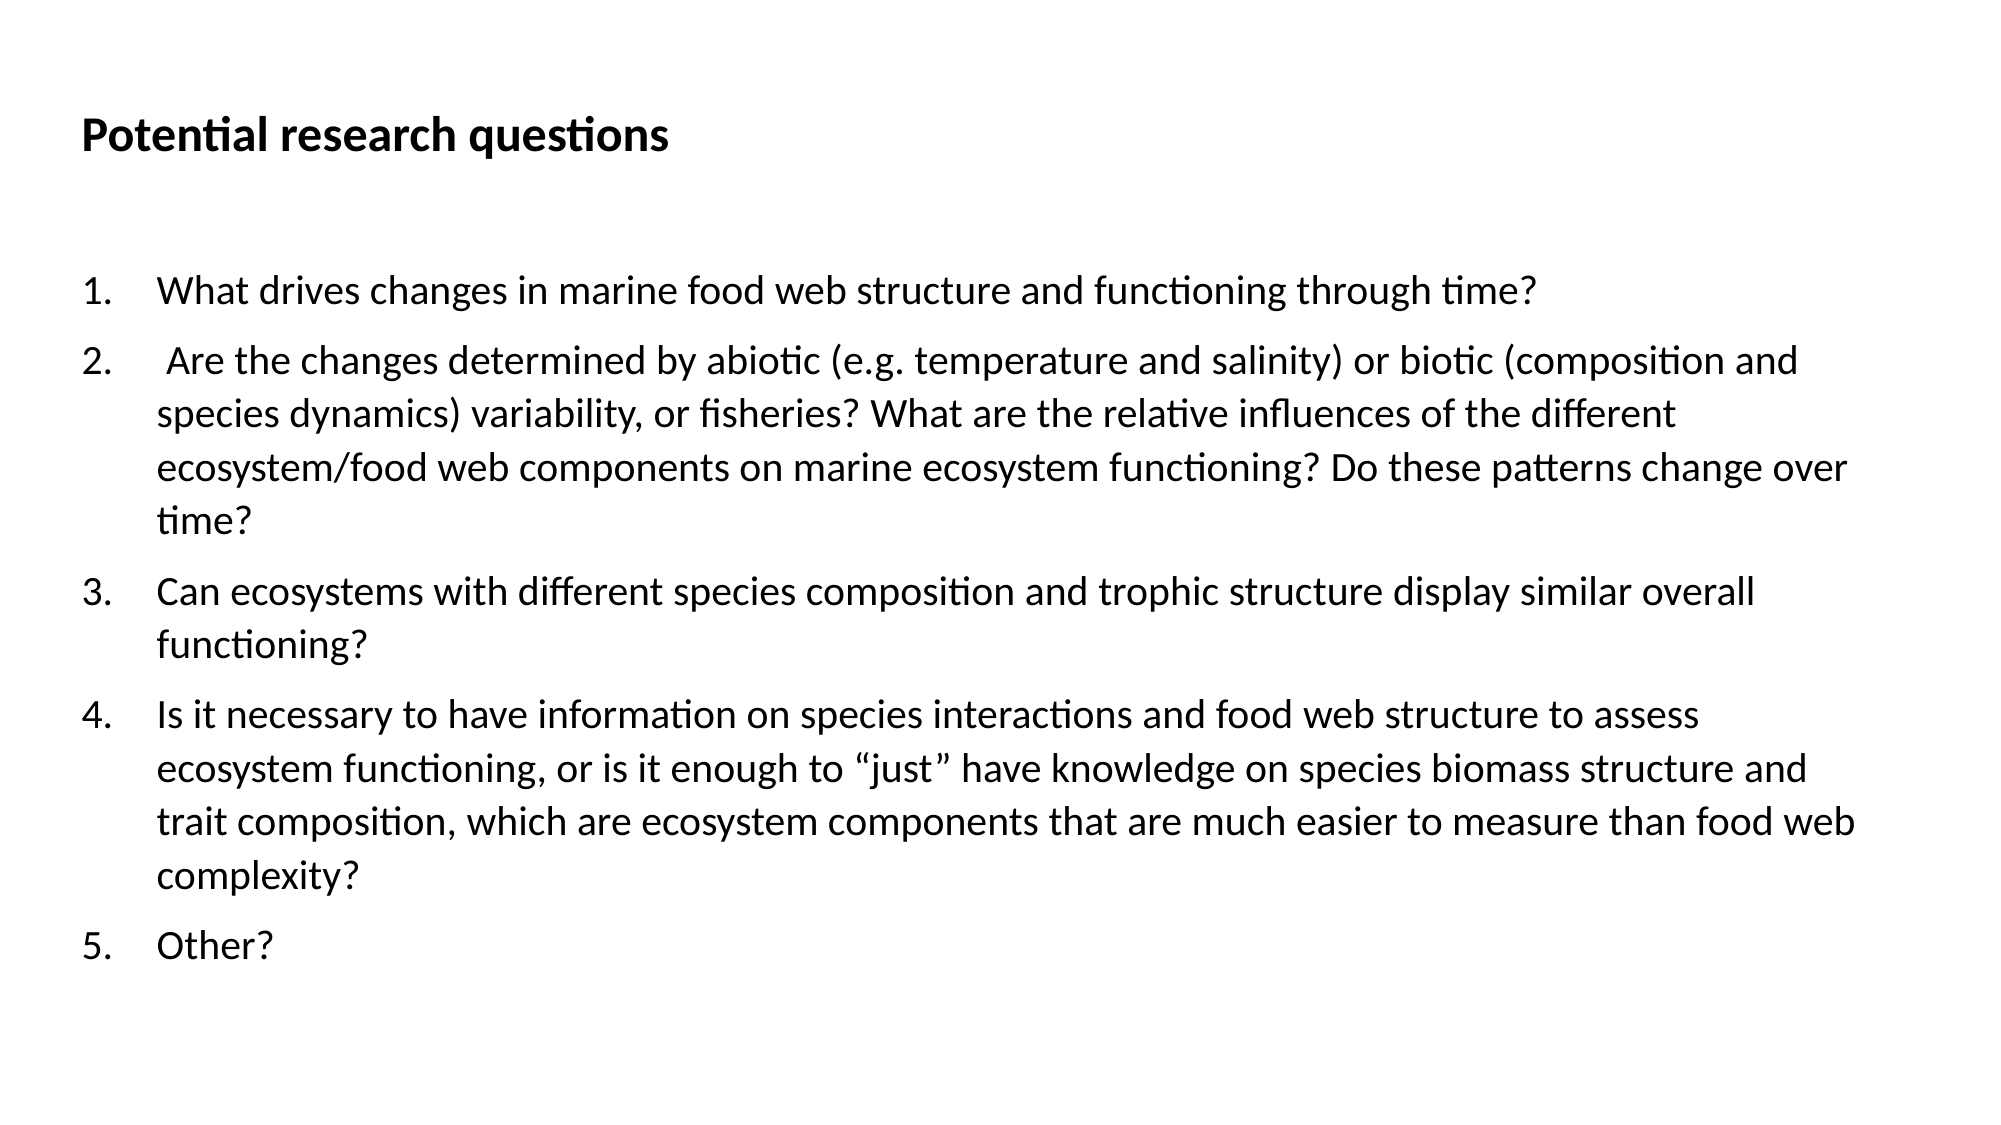

Potential research questions

What drives changes in marine food web structure and functioning through time?
 Are the changes determined by abiotic (e.g. temperature and salinity) or biotic (composition and species dynamics) variability, or fisheries? What are the relative influences of the different ecosystem/food web components on marine ecosystem functioning? Do these patterns change over time?
Can ecosystems with different species composition and trophic structure display similar overall functioning?
Is it necessary to have information on species interactions and food web structure to assess ecosystem functioning, or is it enough to “just” have knowledge on species biomass structure and trait composition, which are ecosystem components that are much easier to measure than food web complexity?
Other?